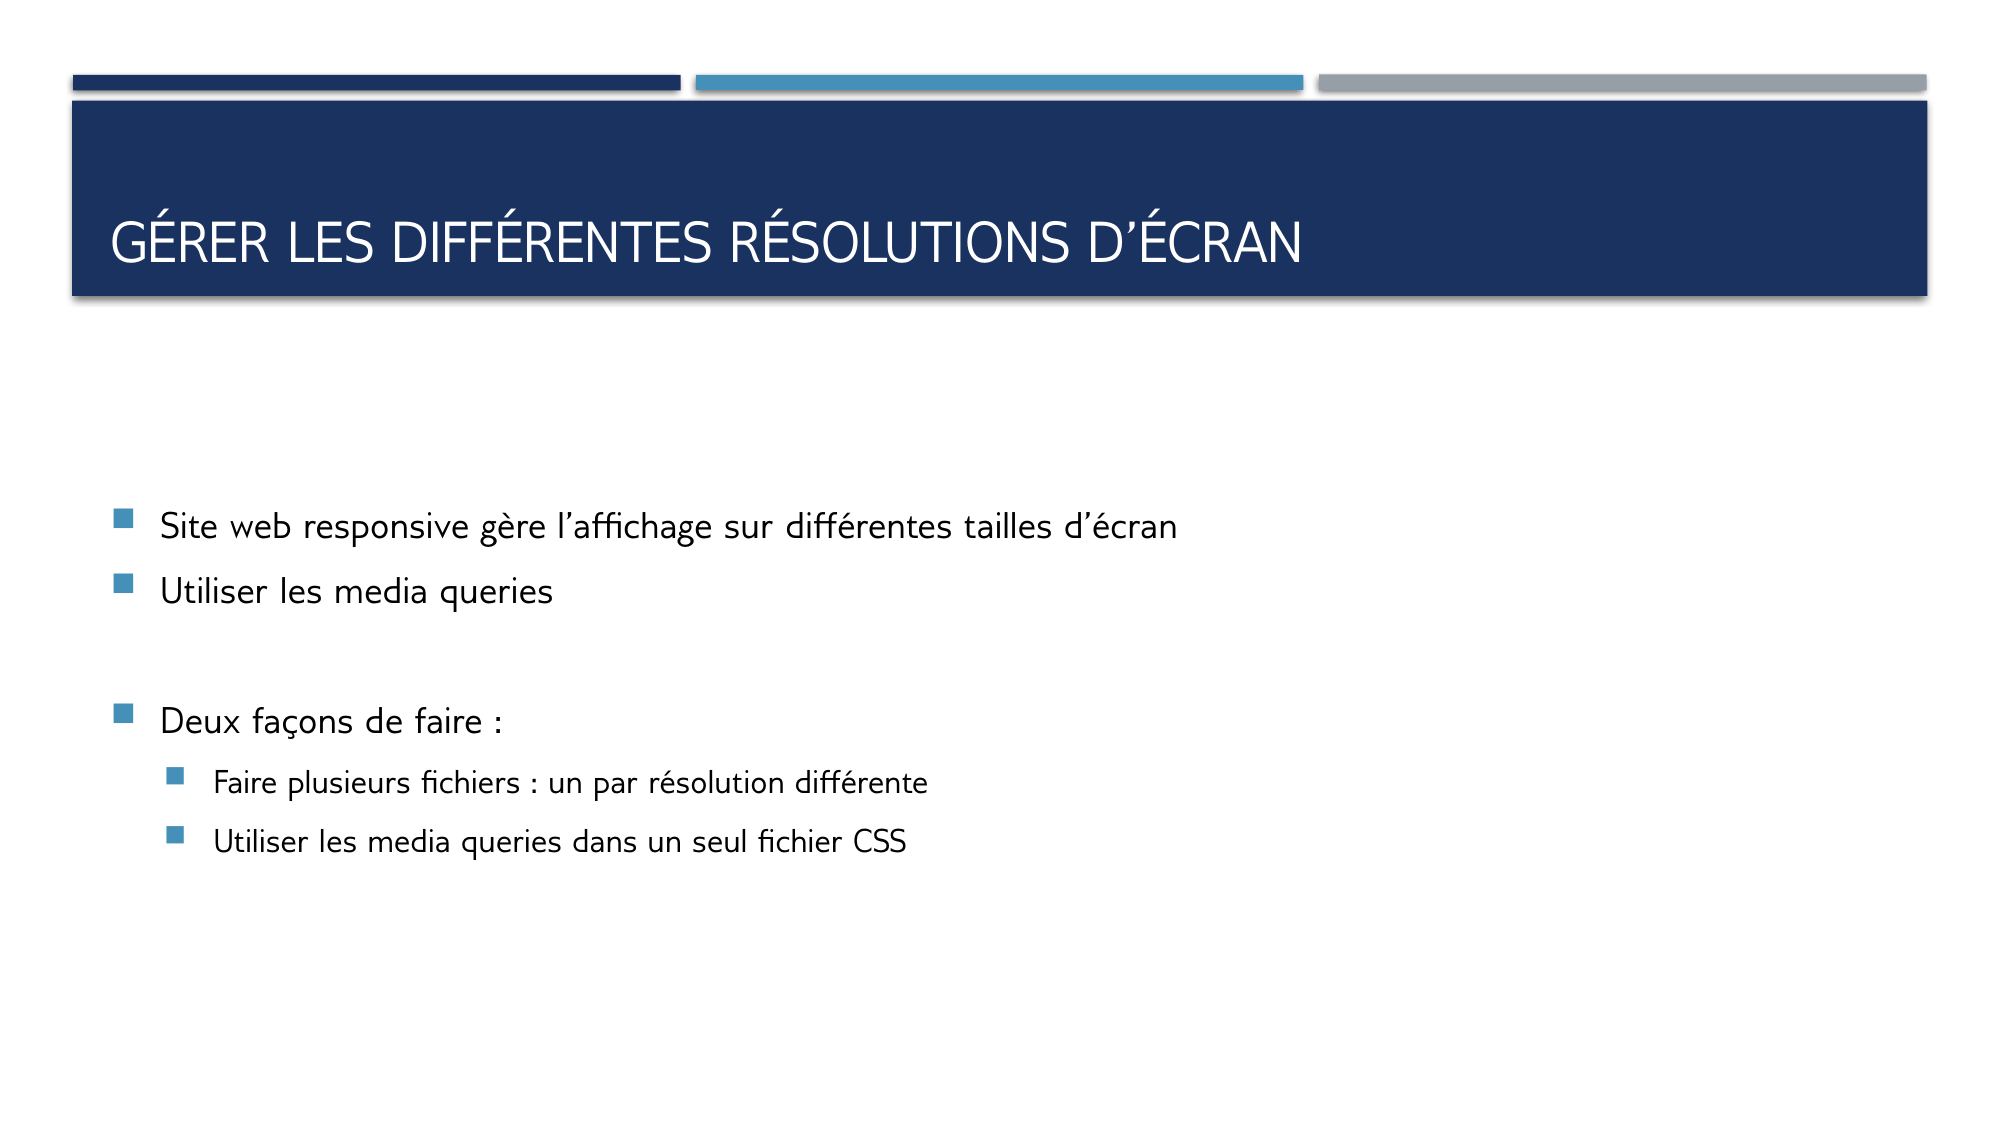

# gérer les différentes résolutions d’écran
Site web responsive gère l’affichage sur différentes tailles d’écran
Utiliser les media queries

Deux façons de faire :
Faire plusieurs fichiers : un par résolution différente
Utiliser les media queries dans un seul fichier CSS